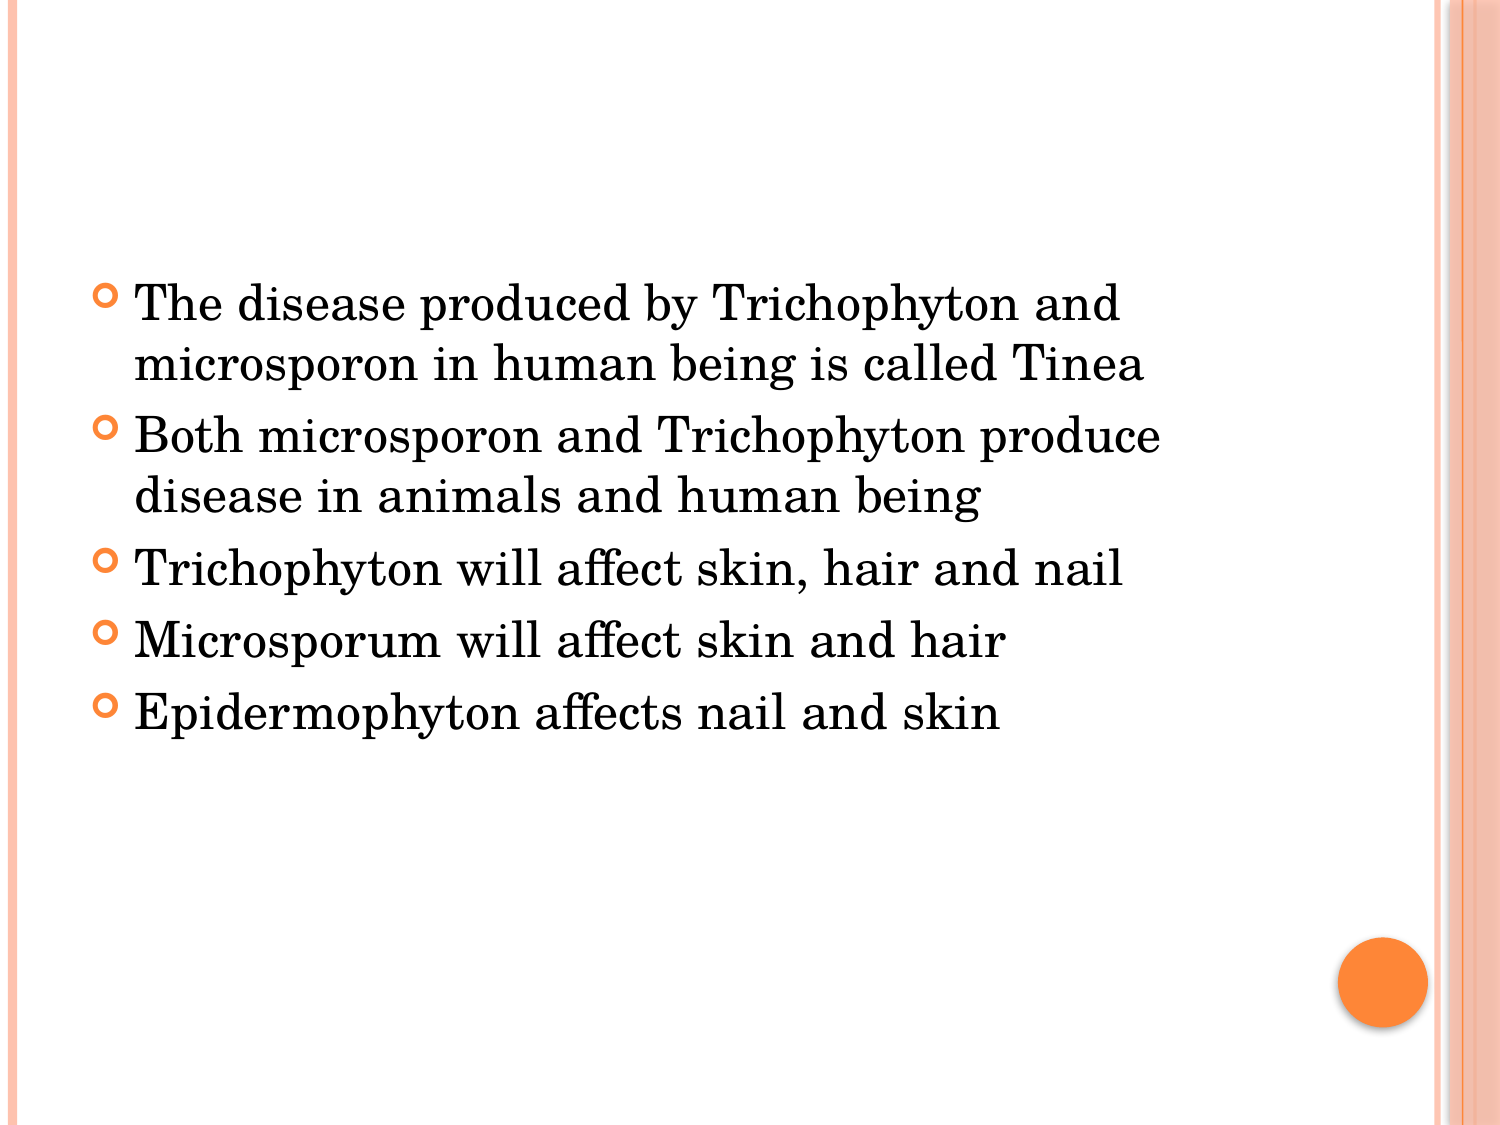

#
The disease produced by Trichophyton and microsporon in human being is called Tinea
Both microsporon and Trichophyton produce disease in animals and human being
Trichophyton will affect skin, hair and nail
Microsporum will affect skin and hair
Epidermophyton affects nail and skin